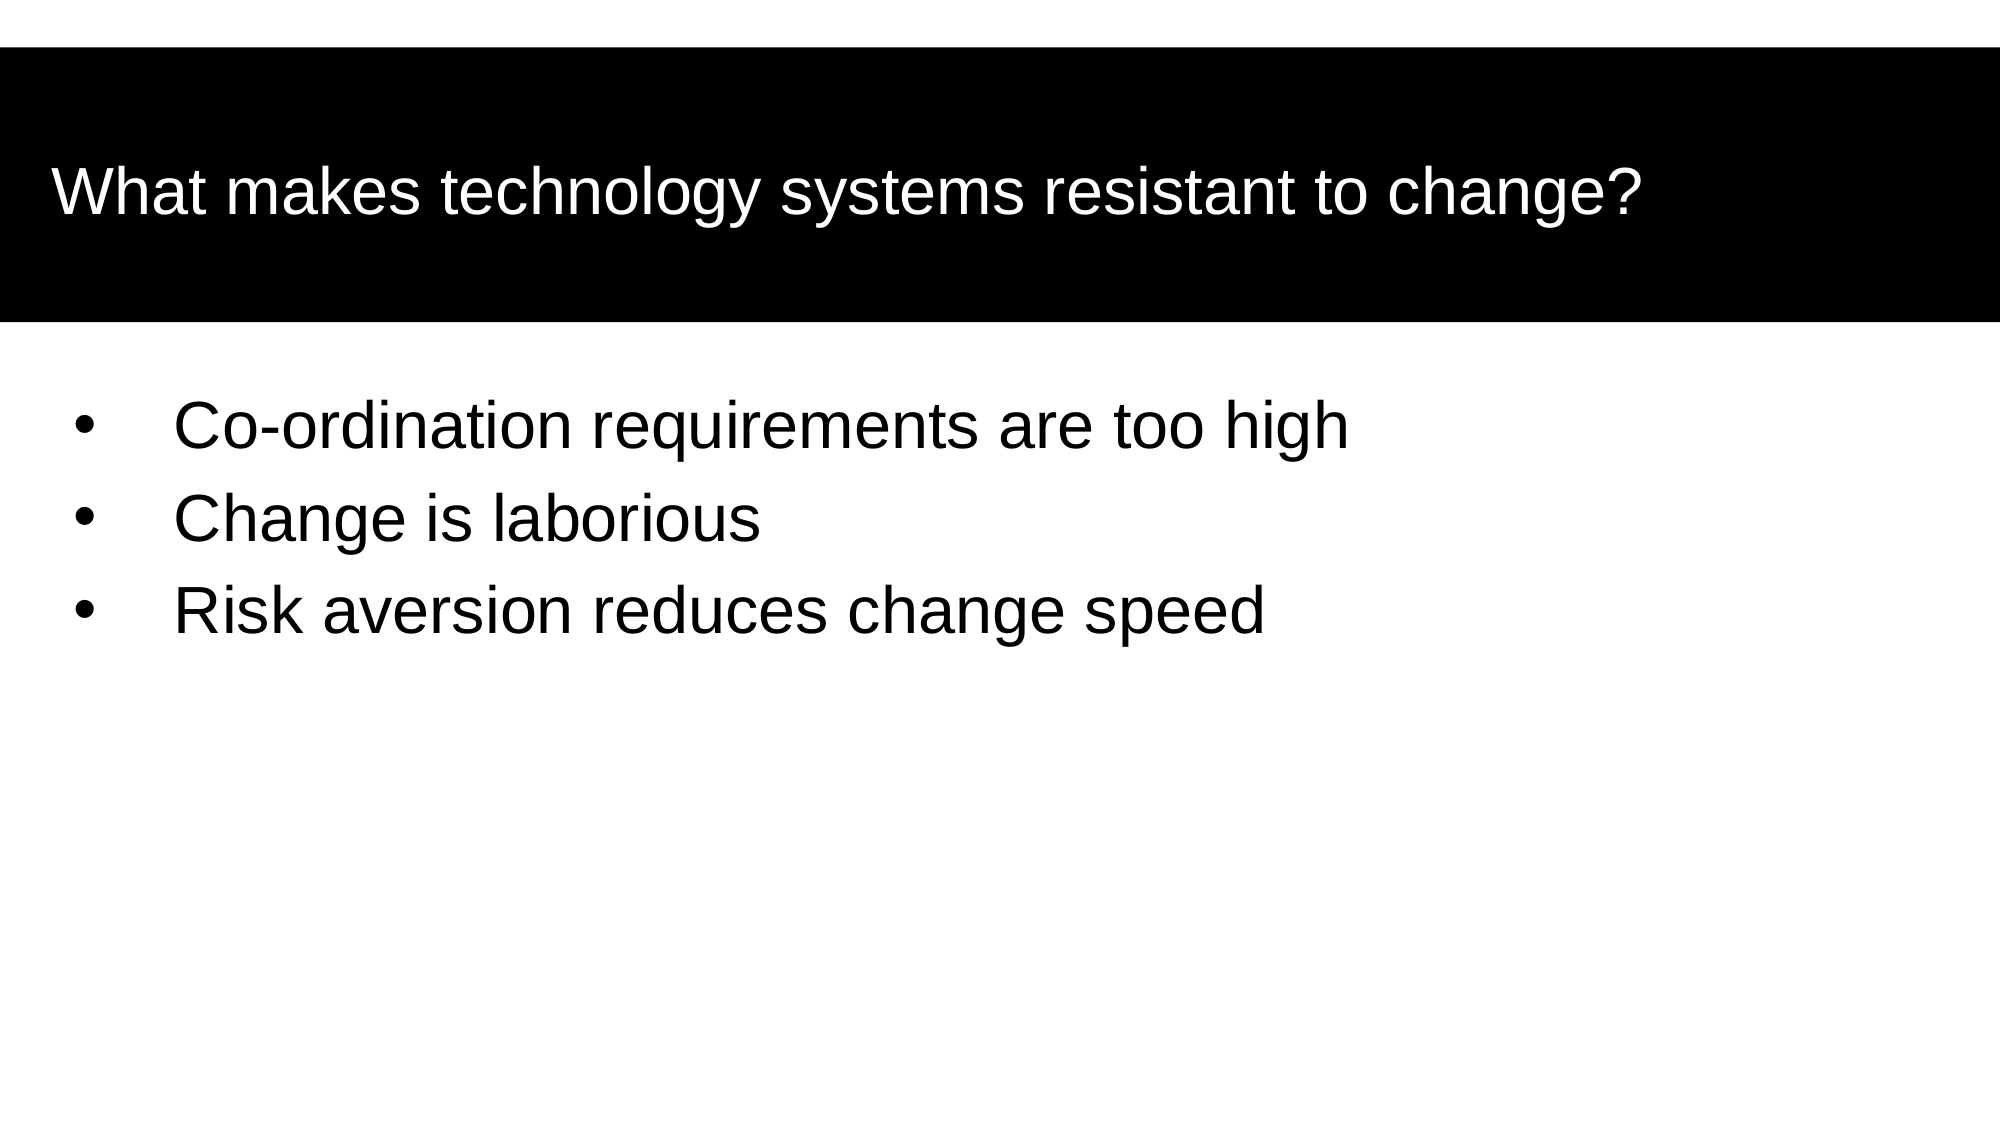

What makes technology systems resistant to change?

Co-ordination requirements are too high
Change is laborious
Risk aversion reduces change speed